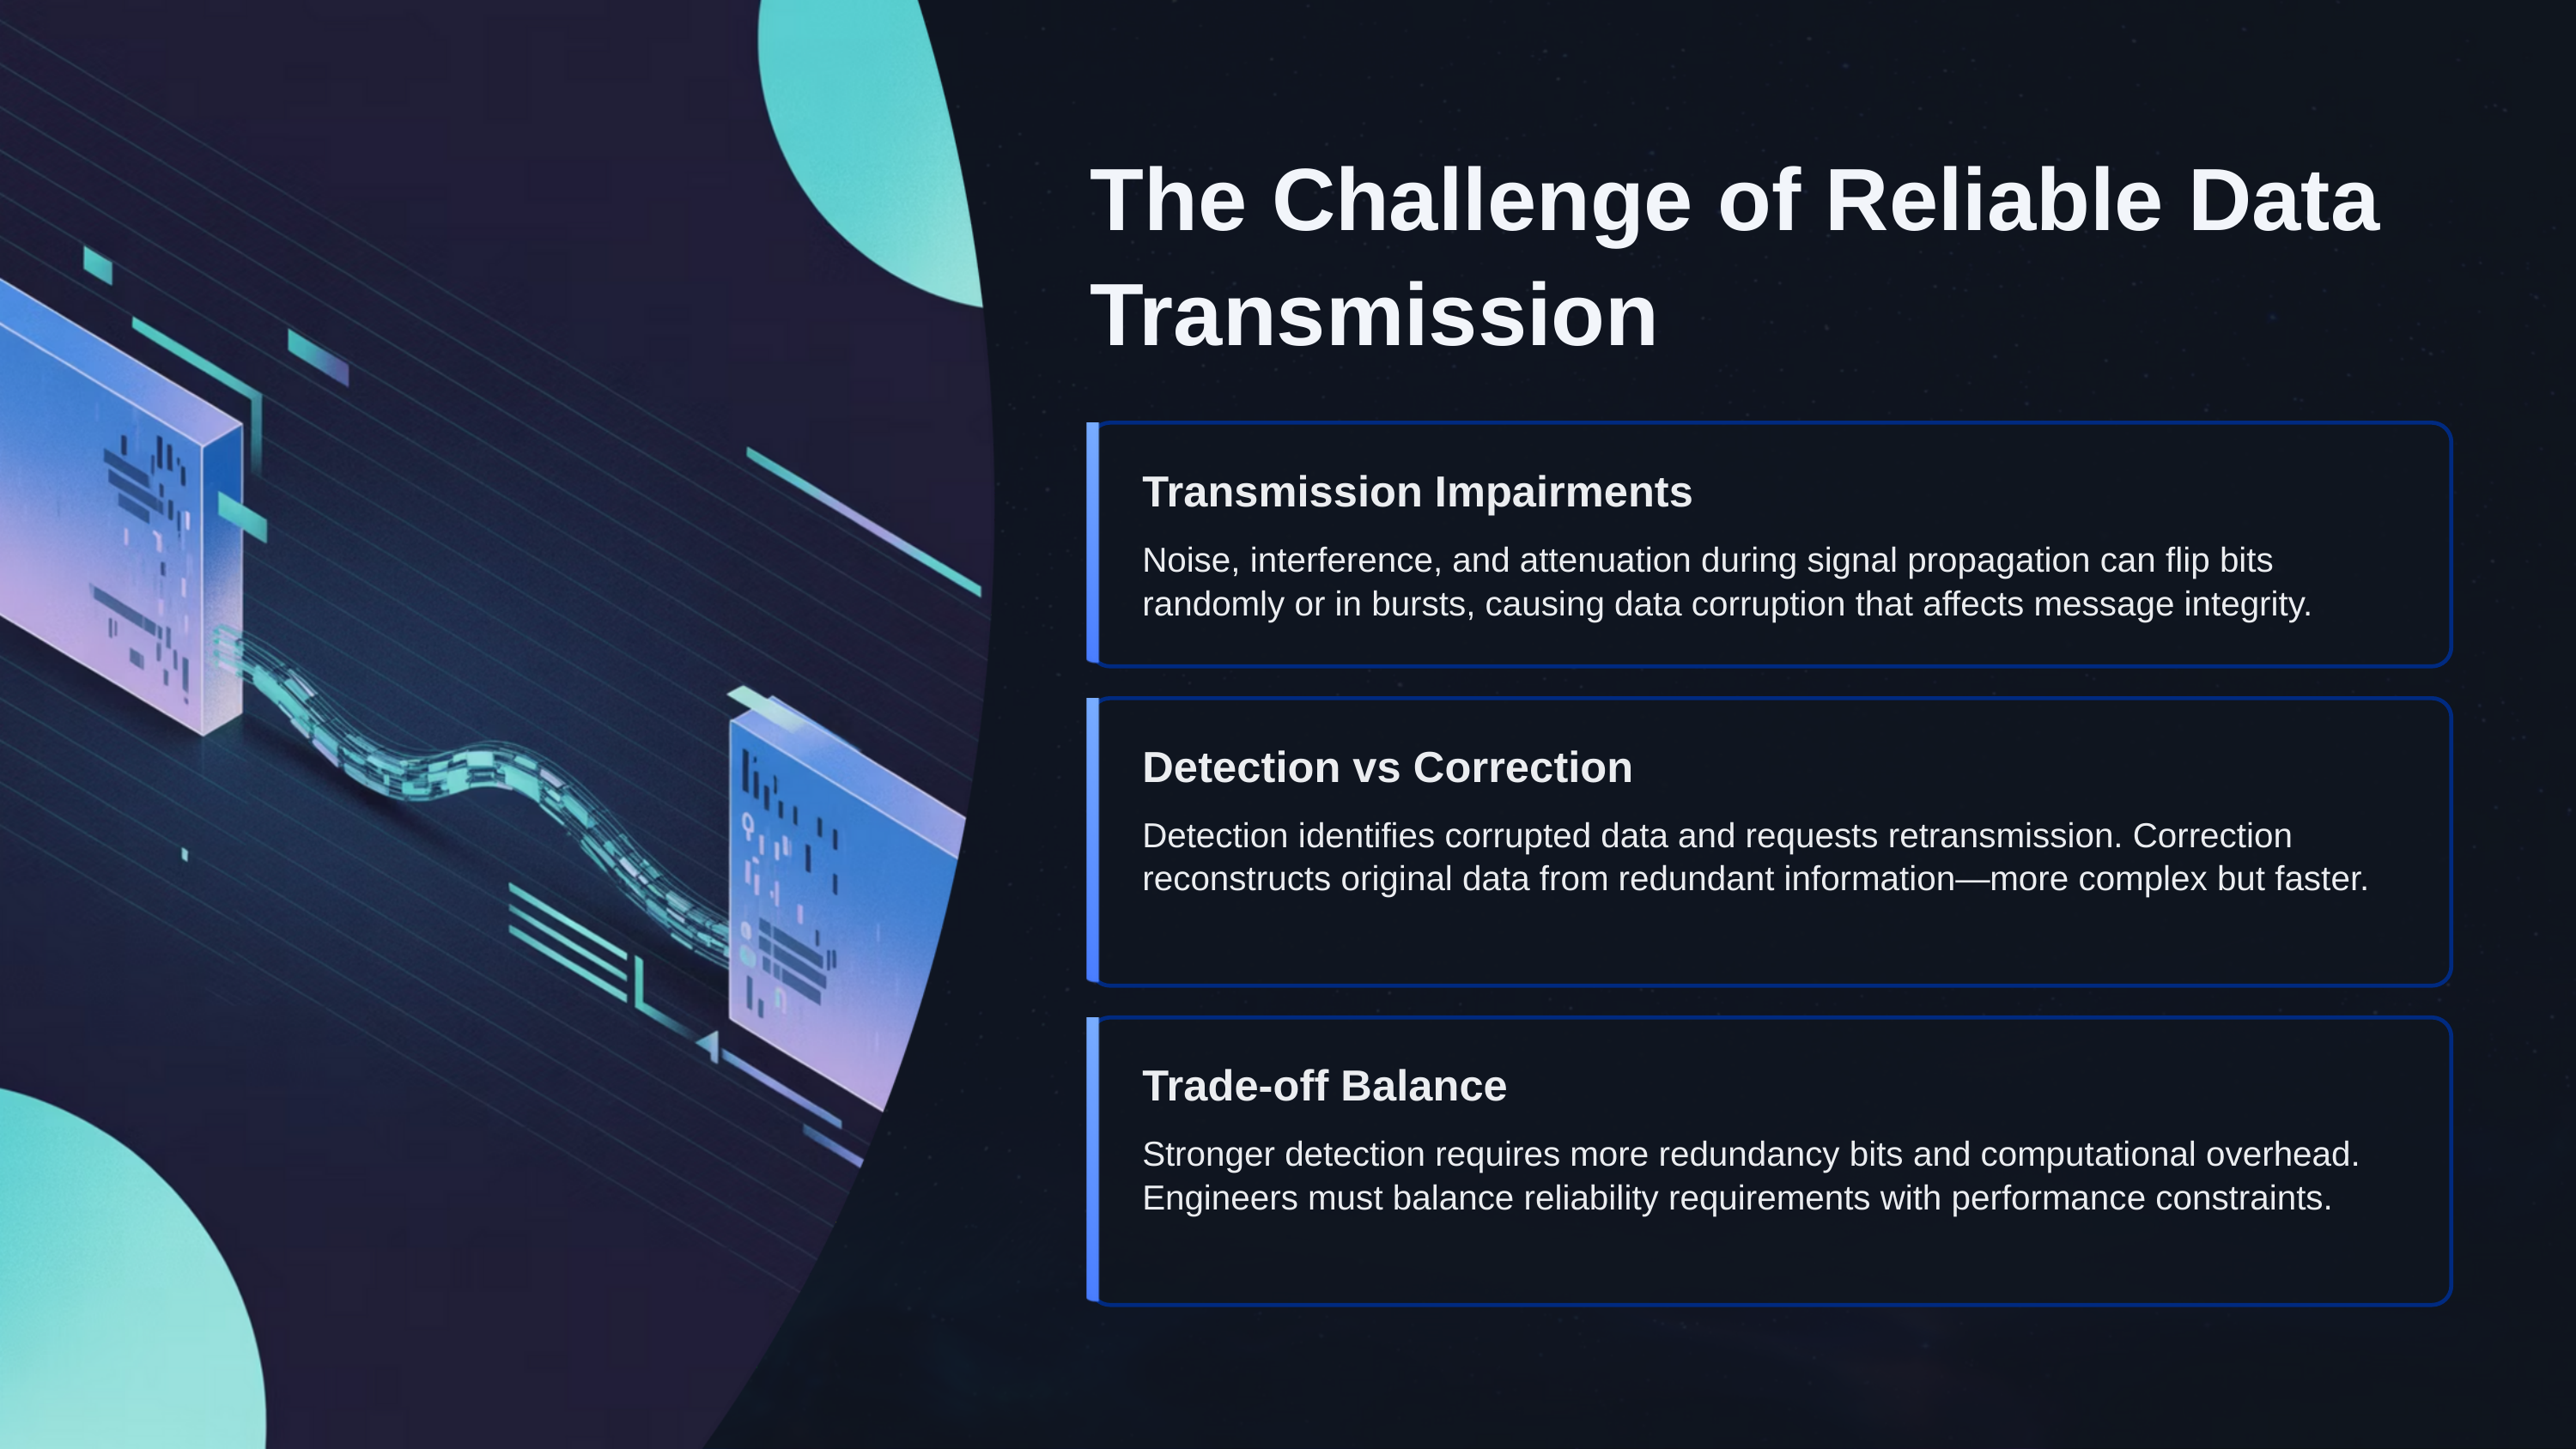

The Challenge of Reliable Data Transmission

Transmission Impairments
Noise, interference, and attenuation during signal propagation can flip bits randomly or in bursts, causing data corruption that affects message integrity.

Detection vs Correction
Detection identifies corrupted data and requests retransmission. Correction reconstructs original data from redundant information—more complex but faster.

Trade-off Balance
Stronger detection requires more redundancy bits and computational overhead. Engineers must balance reliability requirements with performance constraints.